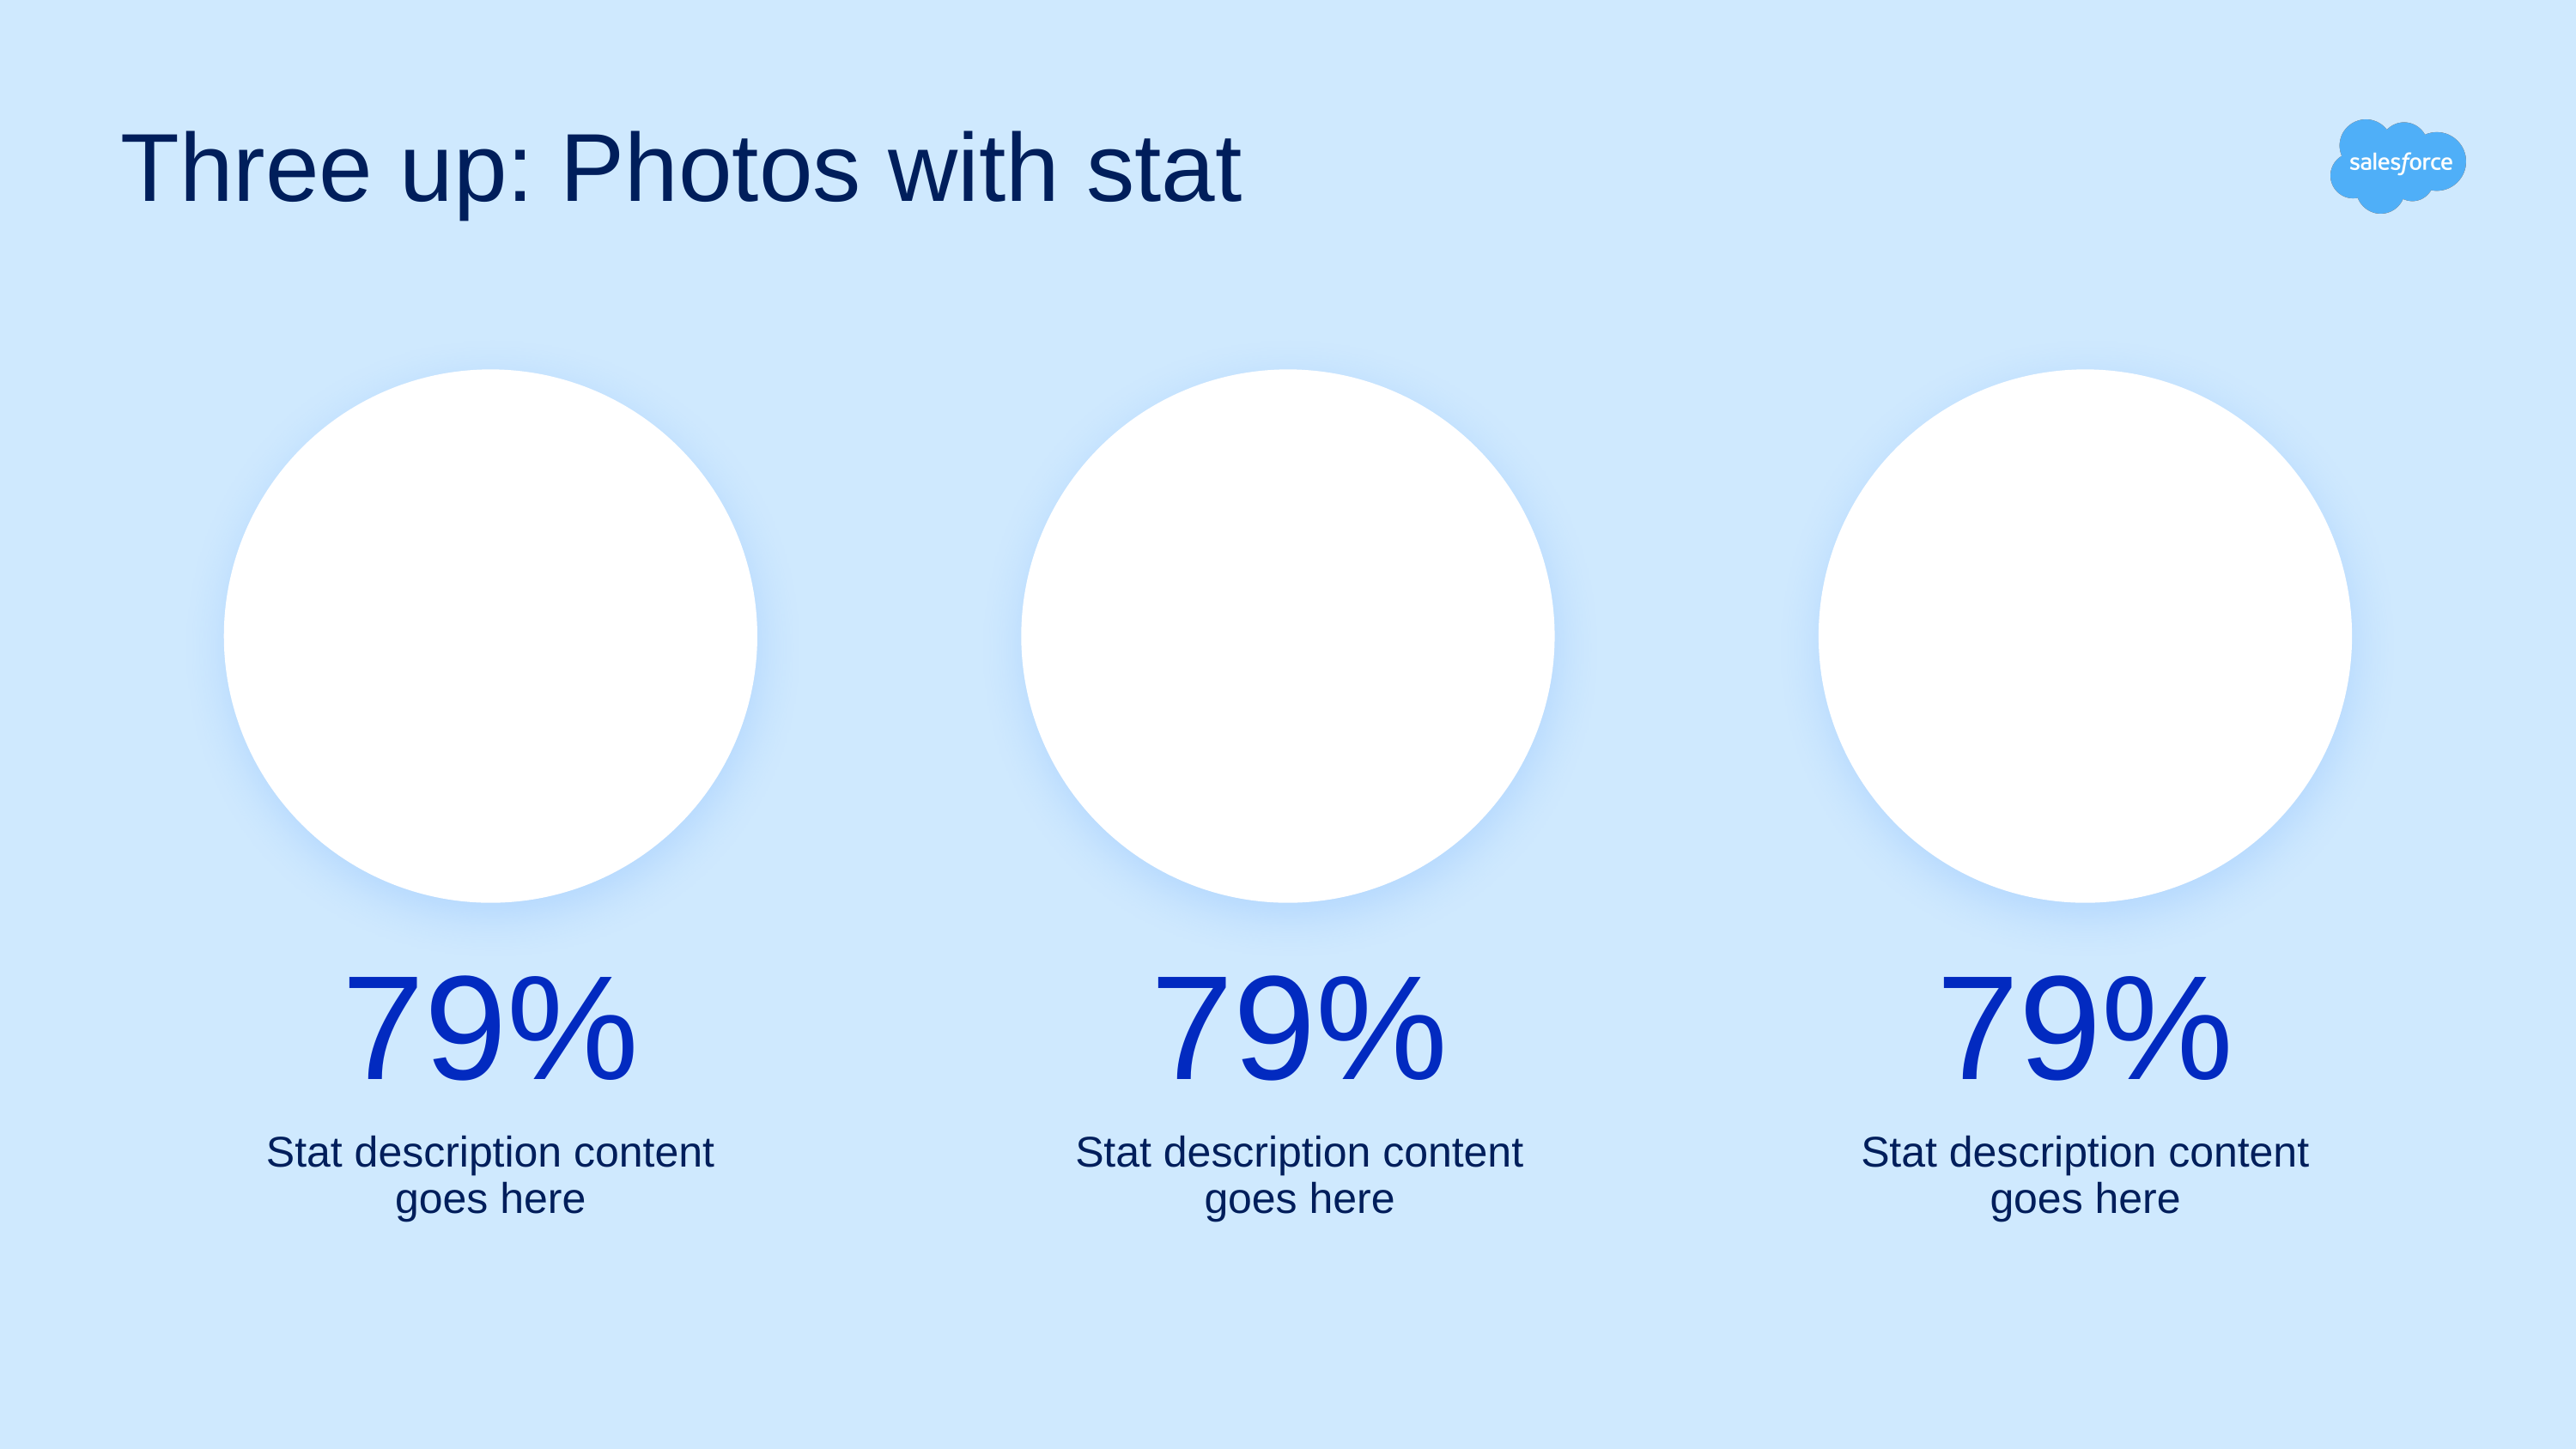

# Three up: Photos with stat

79%
79%
79%
Stat description content goes here
Stat description content goes here
Stat description content goes here